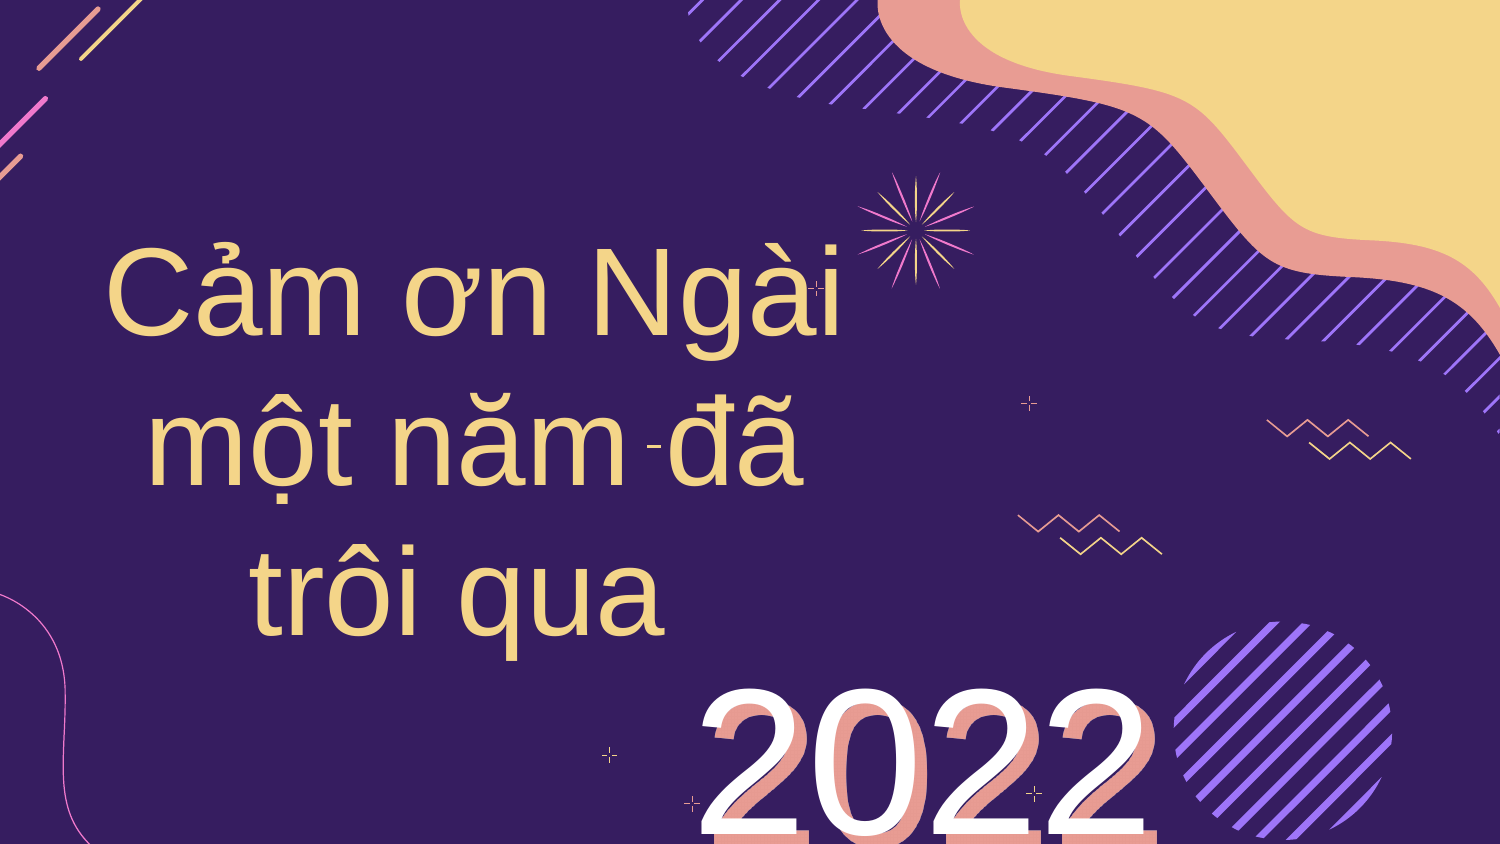

# Cảm ơn Ngài một năm đã trôi qua
2022